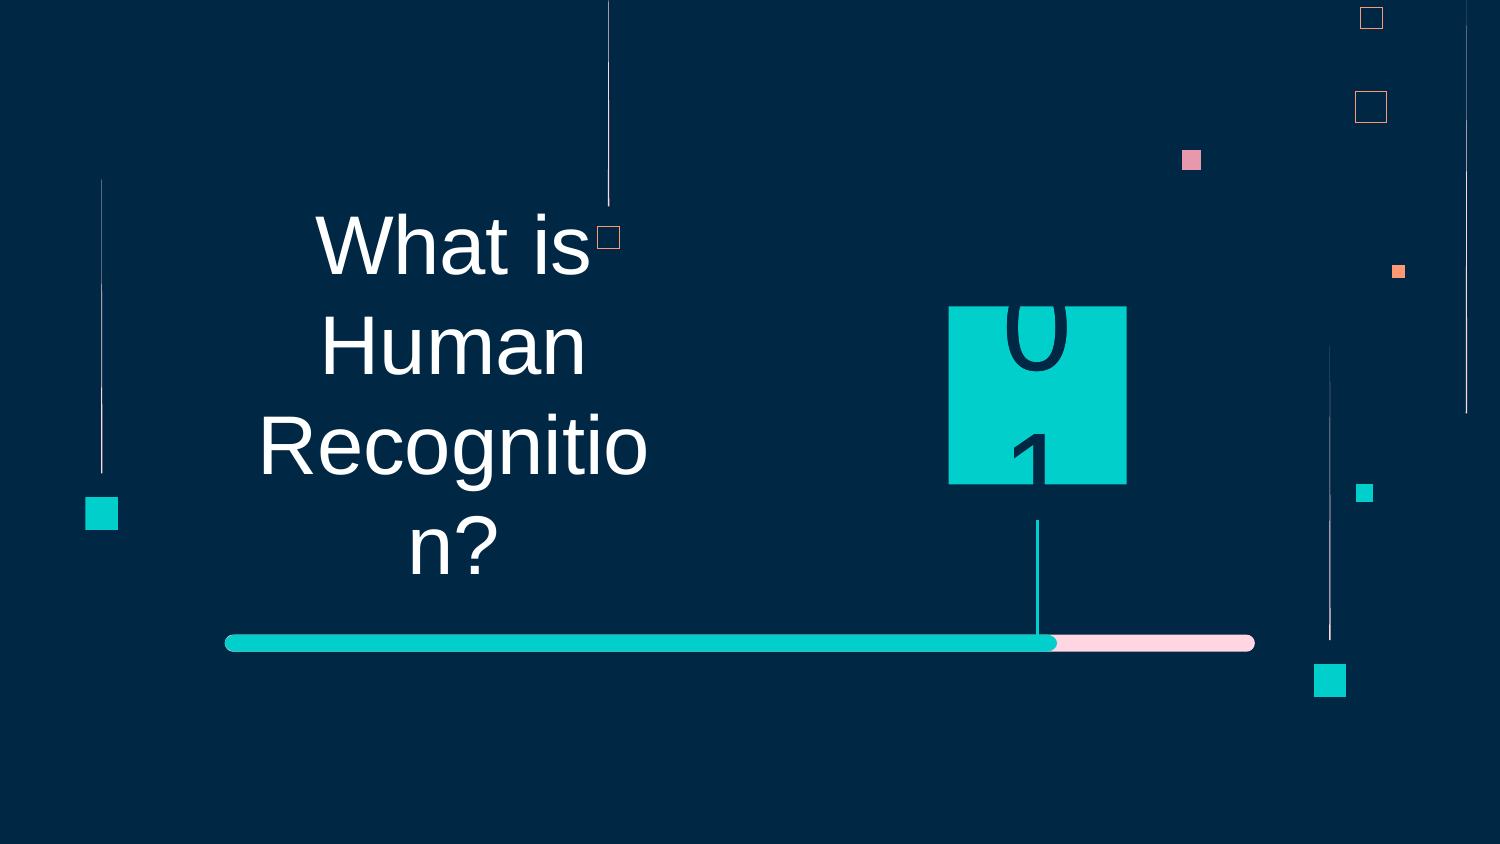

01
01
# What is Human Recognition?